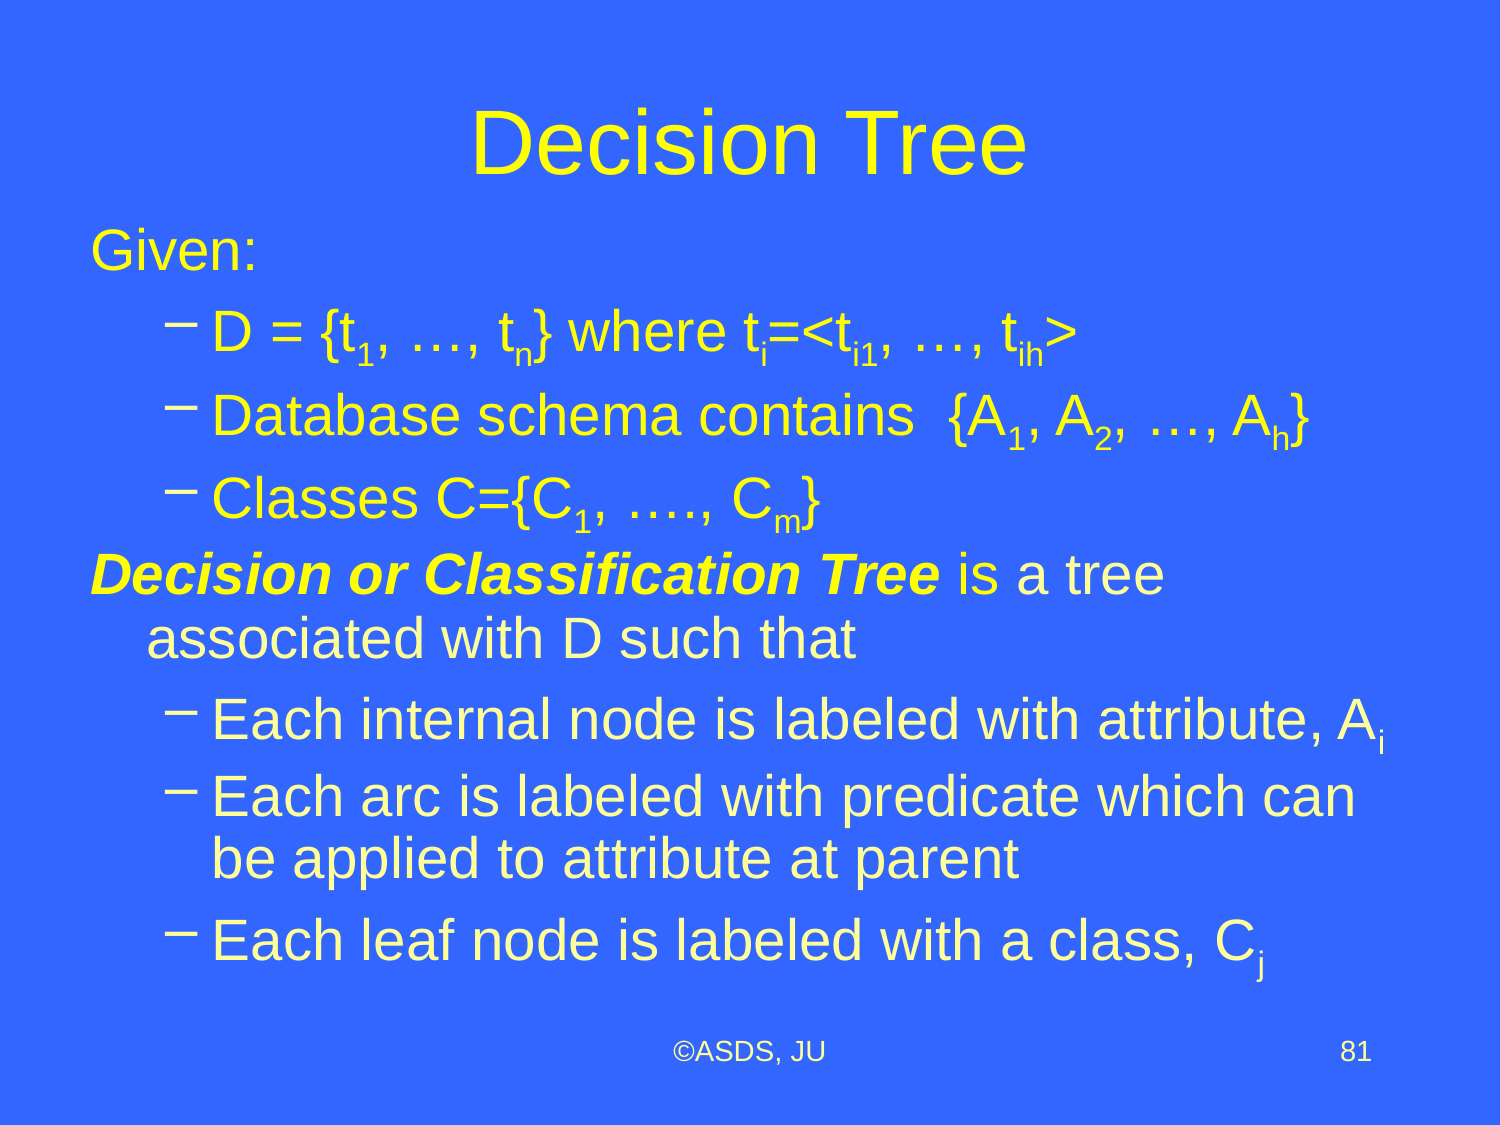

# Decision Tree
Given:
D = {t1, …, tn} where ti=<ti1, …, tih>
Database schema contains  {A1, A2, …, Ah}
Classes C={C1, …., Cm}
Decision or Classification Tree is a tree associated with D such that
Each internal node is labeled with attribute, Ai
Each arc is labeled with predicate which can be applied to attribute at parent
Each leaf node is labeled with a class, Cj
©ASDS, JU
81